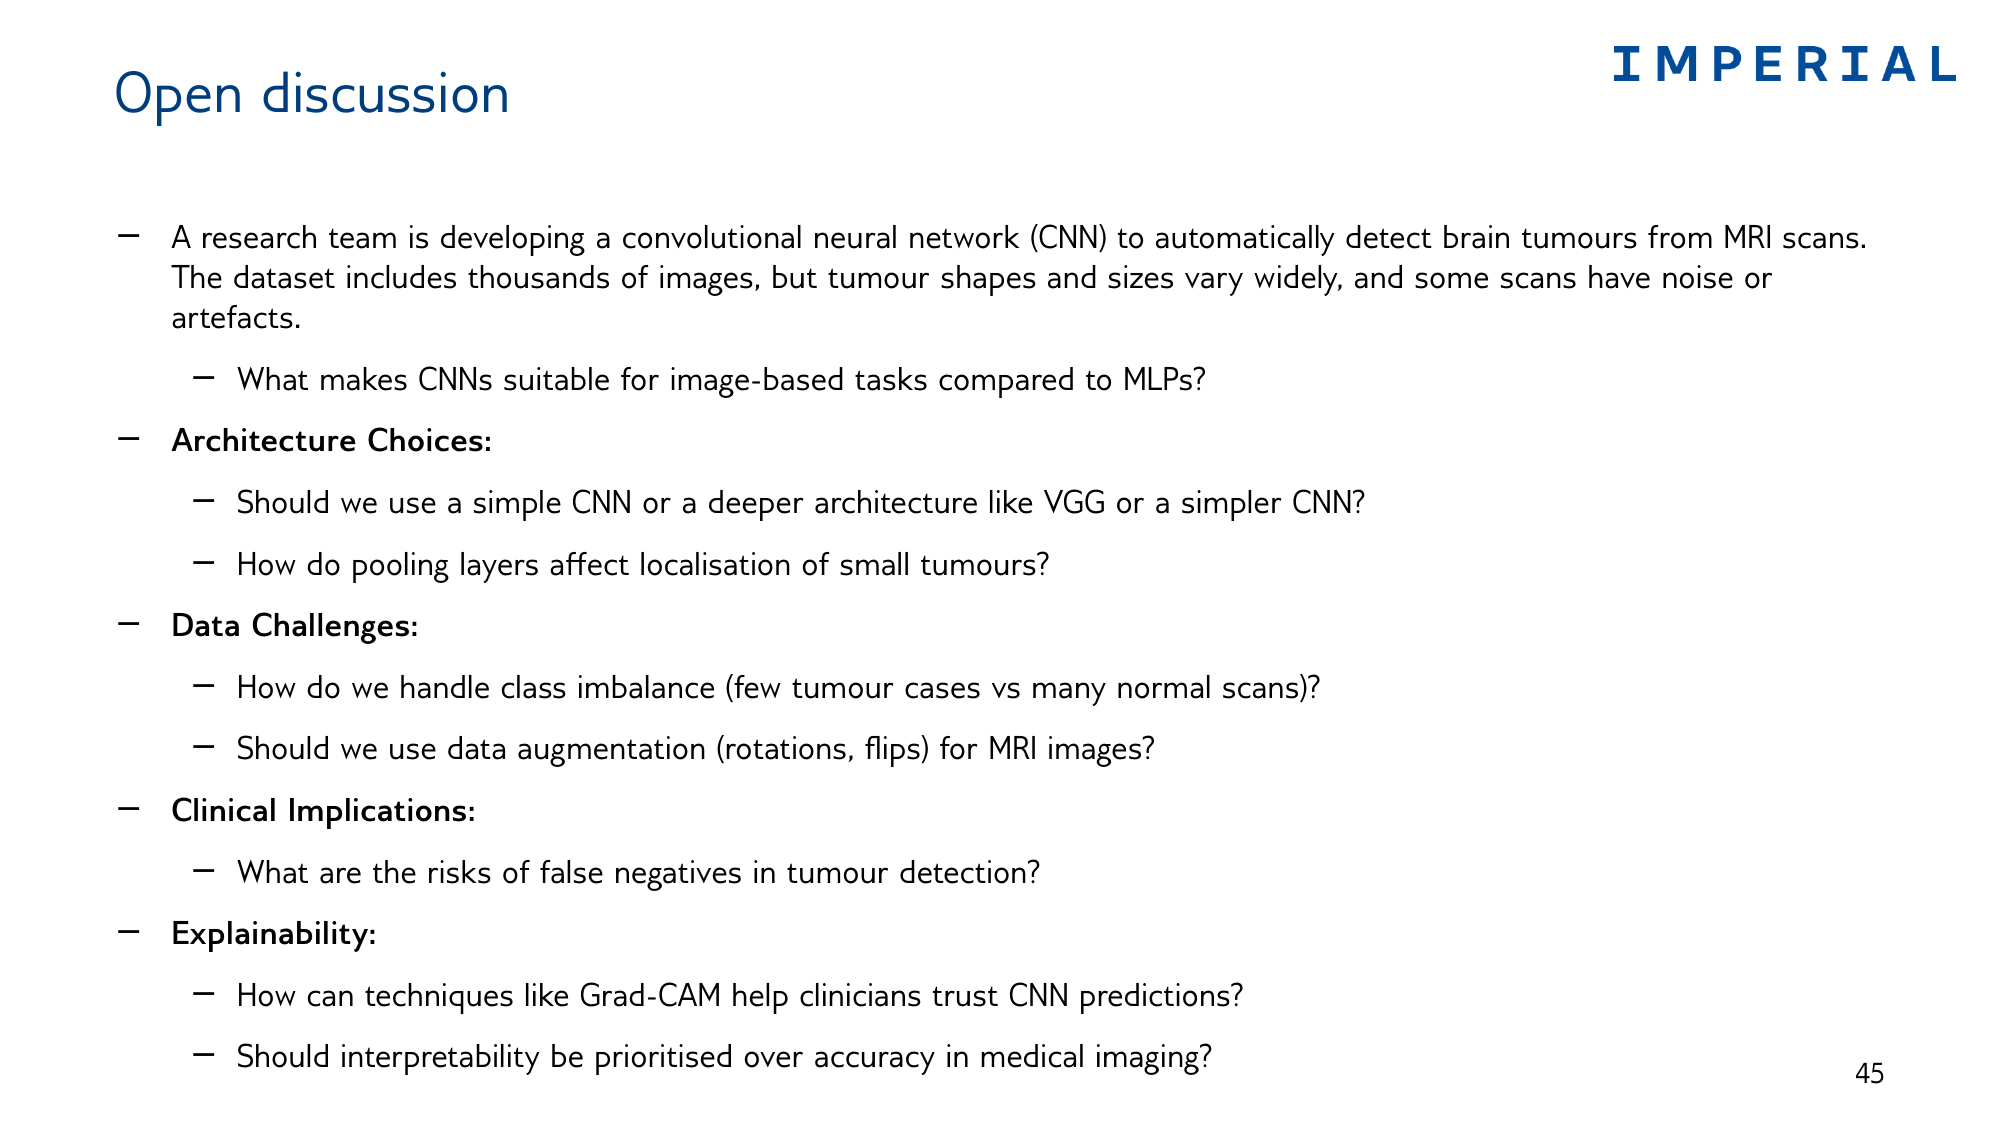

# Open discussion
A research team is developing a convolutional neural network (CNN) to automatically detect brain tumours from MRI scans. The dataset includes thousands of images, but tumour shapes and sizes vary widely, and some scans have noise or artefacts.
What makes CNNs suitable for image-based tasks compared to MLPs?
Architecture Choices:
Should we use a simple CNN or a deeper architecture like VGG or a simpler CNN?
How do pooling layers affect localisation of small tumours?
Data Challenges:
How do we handle class imbalance (few tumour cases vs many normal scans)?
Should we use data augmentation (rotations, flips) for MRI images?
Clinical Implications:
What are the risks of false negatives in tumour detection?
Explainability:
How can techniques like Grad-CAM help clinicians trust CNN predictions?
Should interpretability be prioritised over accuracy in medical imaging?

45